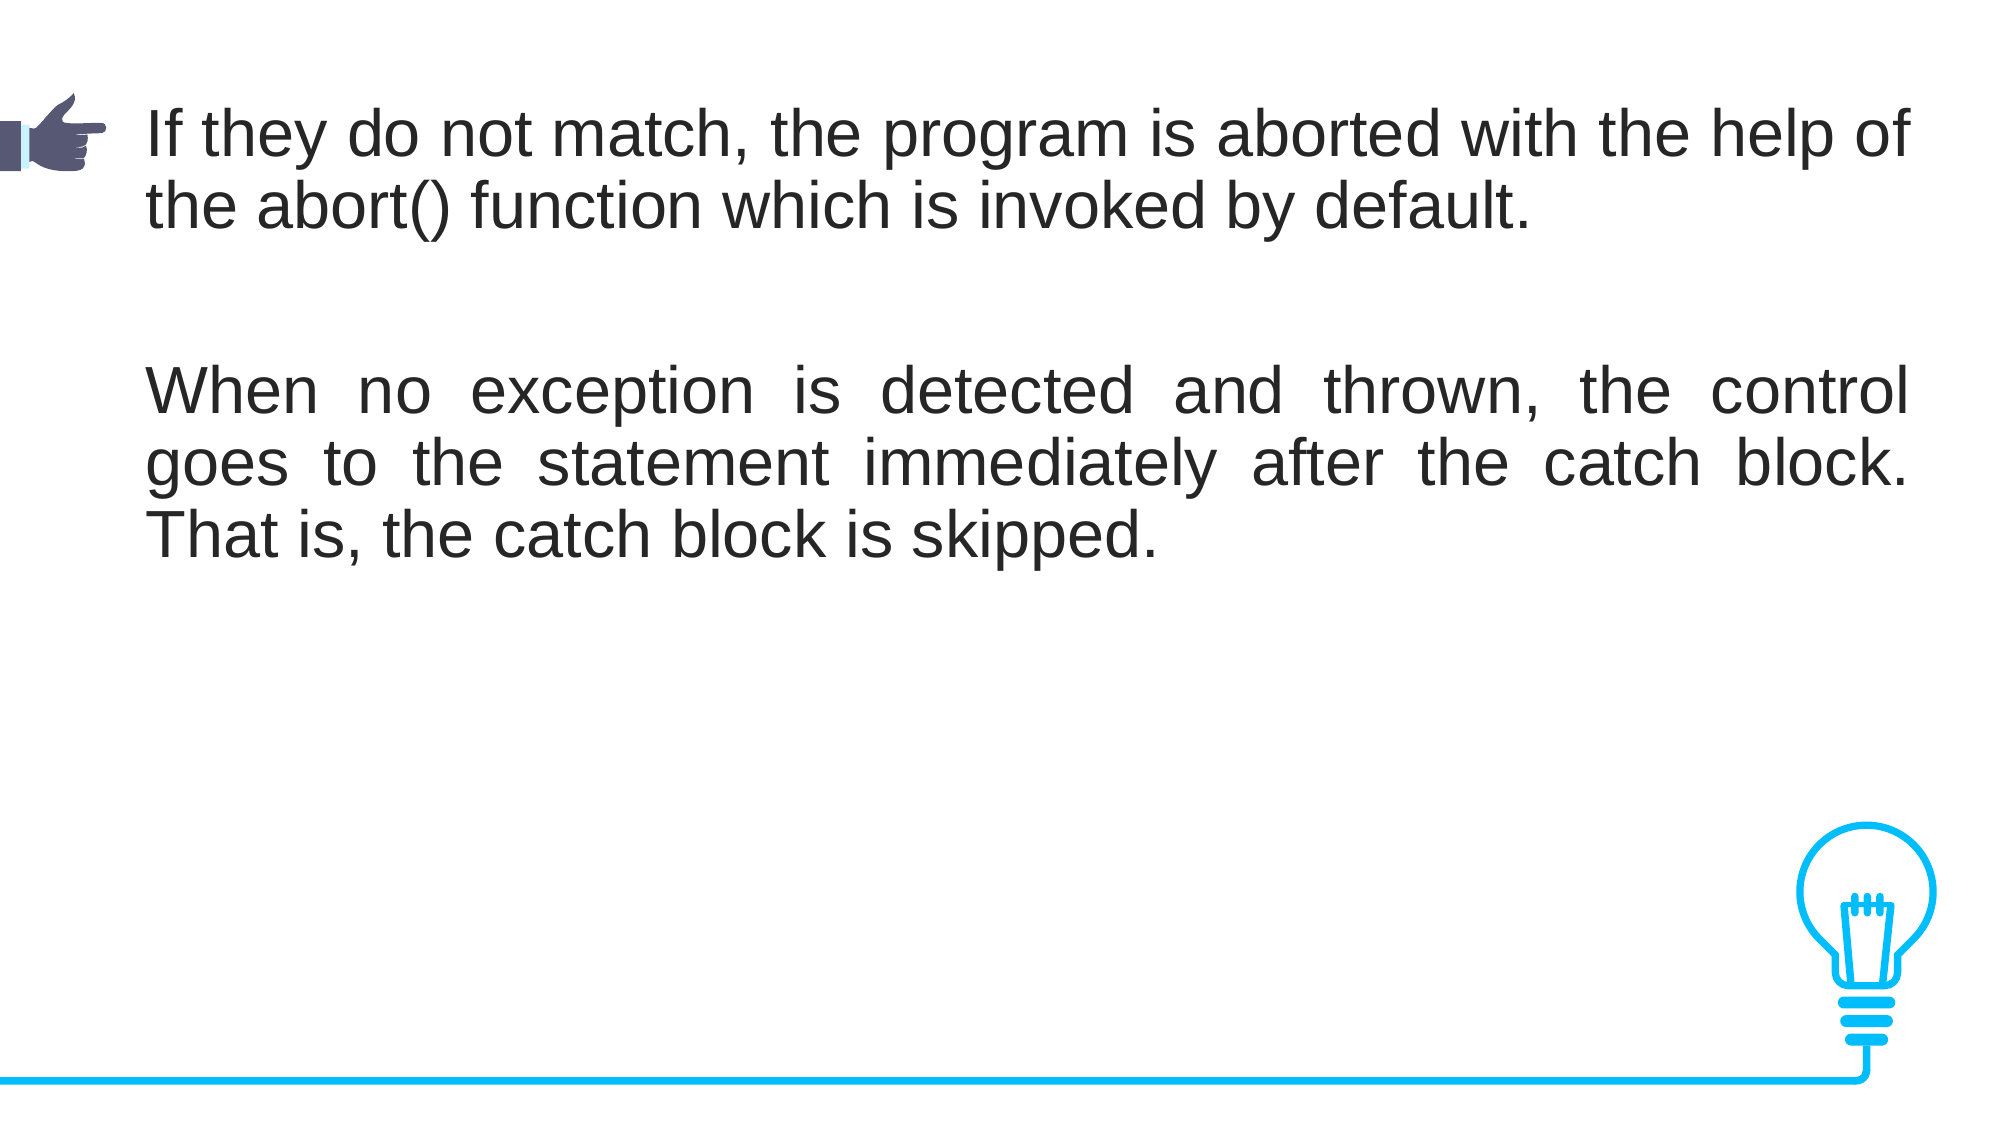

If they do not match, the program is aborted with the help of the abort() function which is invoked by default.

When no exception is detected and thrown, the control goes to the statement immediately after the catch block. That is, the catch block is skipped.